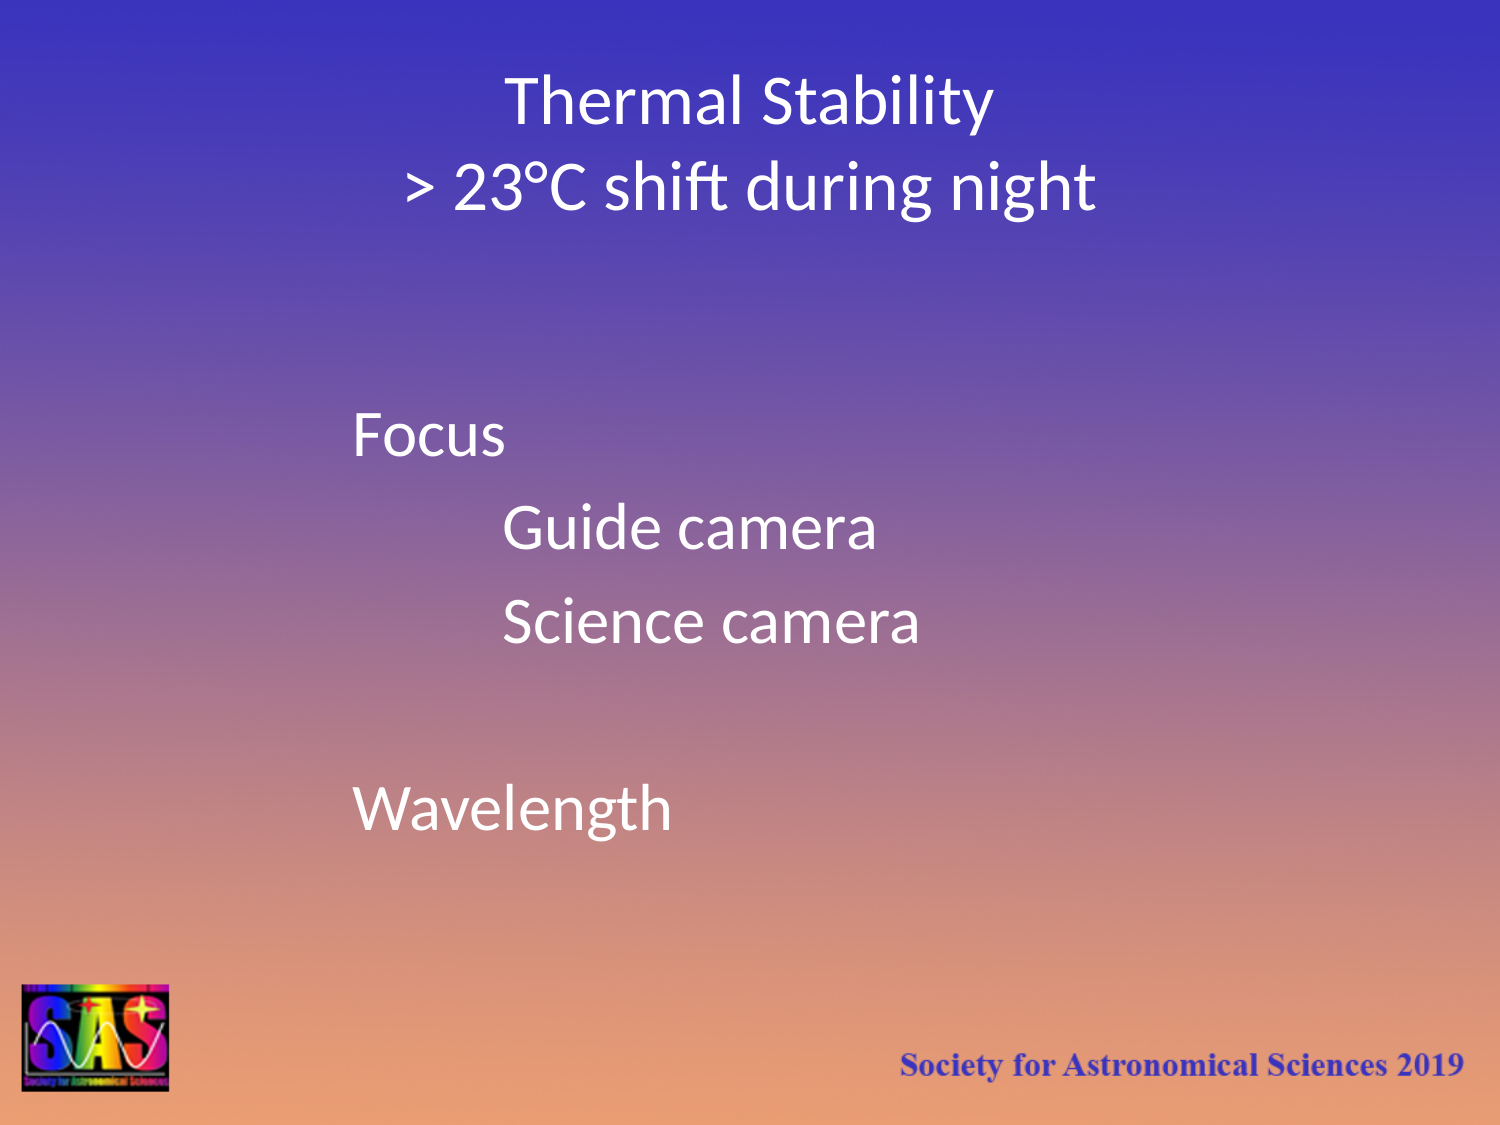

# Thermal Stability > 23°C shift during night
Focus
	Guide camera
	Science camera

Wavelength